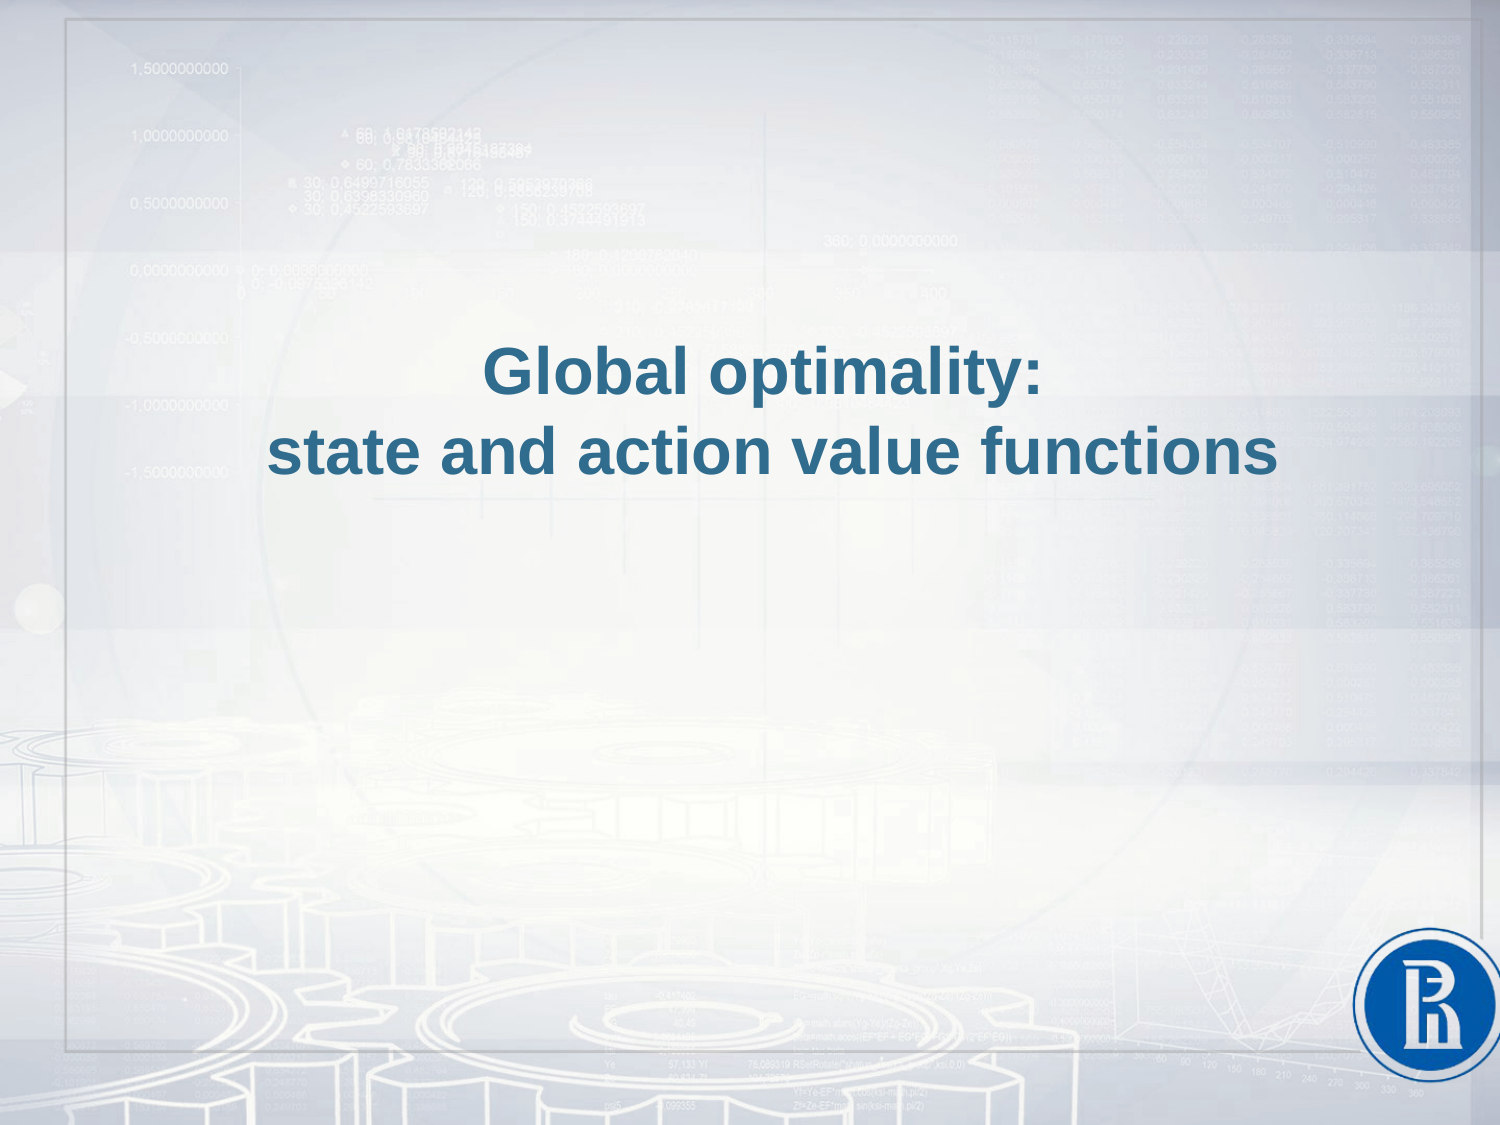

Global optimality:
state and action value functions